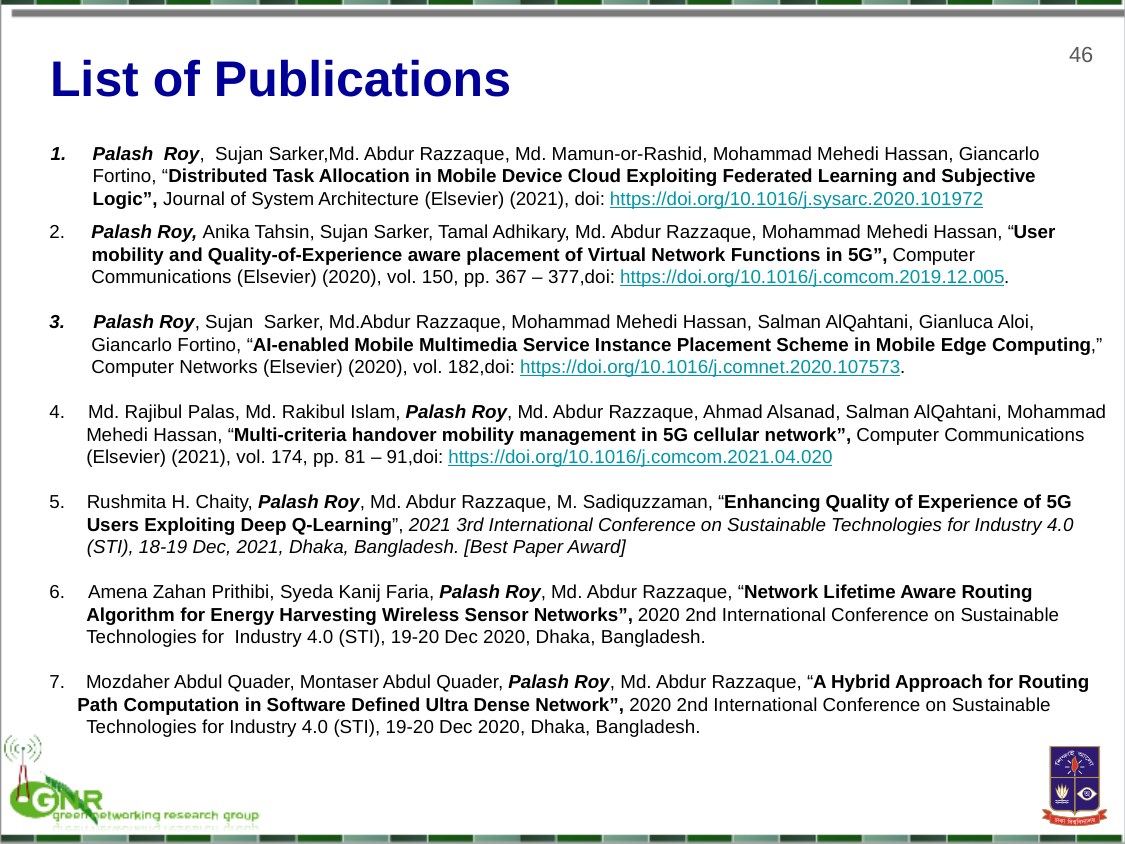

46
List of Publications

Palash  Roy,  Sujan Sarker,Md. Abdur Razzaque, Md. Mamun-or-Rashid, Mohammad Mehedi Hassan, Giancarlo Fortino, “Distributed Task Allocation in Mobile Device Cloud Exploiting Federated Learning and Subjective Logic”, Journal of System Architecture (Elsevier) (2021), doi: https://doi.org/10.1016/j.sysarc.2020.101972

2.     Palash Roy, Anika Tahsin, Sujan Sarker, Tamal Adhikary, Md. Abdur Razzaque, Mohammad Mehedi Hassan, “User mobility and Quality-of-Experience aware placement of Virtual Network Functions in 5G”, Computer
        Communications (Elsevier) (2020), vol. 150, pp. 367 – 377,doi: https://doi.org/10.1016/j.comcom.2019.12.005.

   Palash Roy, Sujan  Sarker, Md.Abdur Razzaque, Mohammad Mehedi Hassan, Salman AlQahtani, Gianluca Aloi,
        Giancarlo Fortino, “AI-enabled Mobile Multimedia Service Instance Placement Scheme in Mobile Edge Computing,”
        Computer Networks (Elsevier) (2020), vol. 182,doi: https://doi.org/10.1016/j.comnet.2020.107573.

  Md. Rajibul Palas, Md. Rakibul Islam, Palash Roy, Md. Abdur Razzaque, Ahmad Alsanad, Salman AlQahtani, Mohammad
       Mehedi Hassan, “Multi-criteria handover mobility management in 5G cellular network”, Computer Communications
       (Elsevier) (2021), vol. 174, pp. 81 – 91,doi: https://doi.org/10.1016/j.comcom.2021.04.020

Rushmita H. Chaity, Palash Roy, Md. Abdur Razzaque, M. Sadiquzzaman, “Enhancing Quality of Experience of 5G Users Exploiting Deep Q-Learning”, 2021 3rd International Conference on Sustainable Technologies for Industry 4.0 (STI), 18-19 Dec, 2021, Dhaka, Bangladesh. [Best Paper Award]

  Amena Zahan Prithibi, Syeda Kanij Faria, Palash Roy, Md. Abdur Razzaque, “Network Lifetime Aware Routing
       Algorithm for Energy Harvesting Wireless Sensor Networks”, 2020 2nd International Conference on Sustainable
       Technologies for  Industry 4.0 (STI), 19-20 Dec 2020, Dhaka, Bangladesh.

7.    Mozdaher Abdul Quader, Montaser Abdul Quader, Palash Roy, Md. Abdur Razzaque, “A Hybrid Approach for Routing   Path Computation in Software Defined Ultra Dense Network”, 2020 2nd International Conference on Sustainable
       Technologies for Industry 4.0 (STI), 19-20 Dec 2020, Dhaka, Bangladesh.